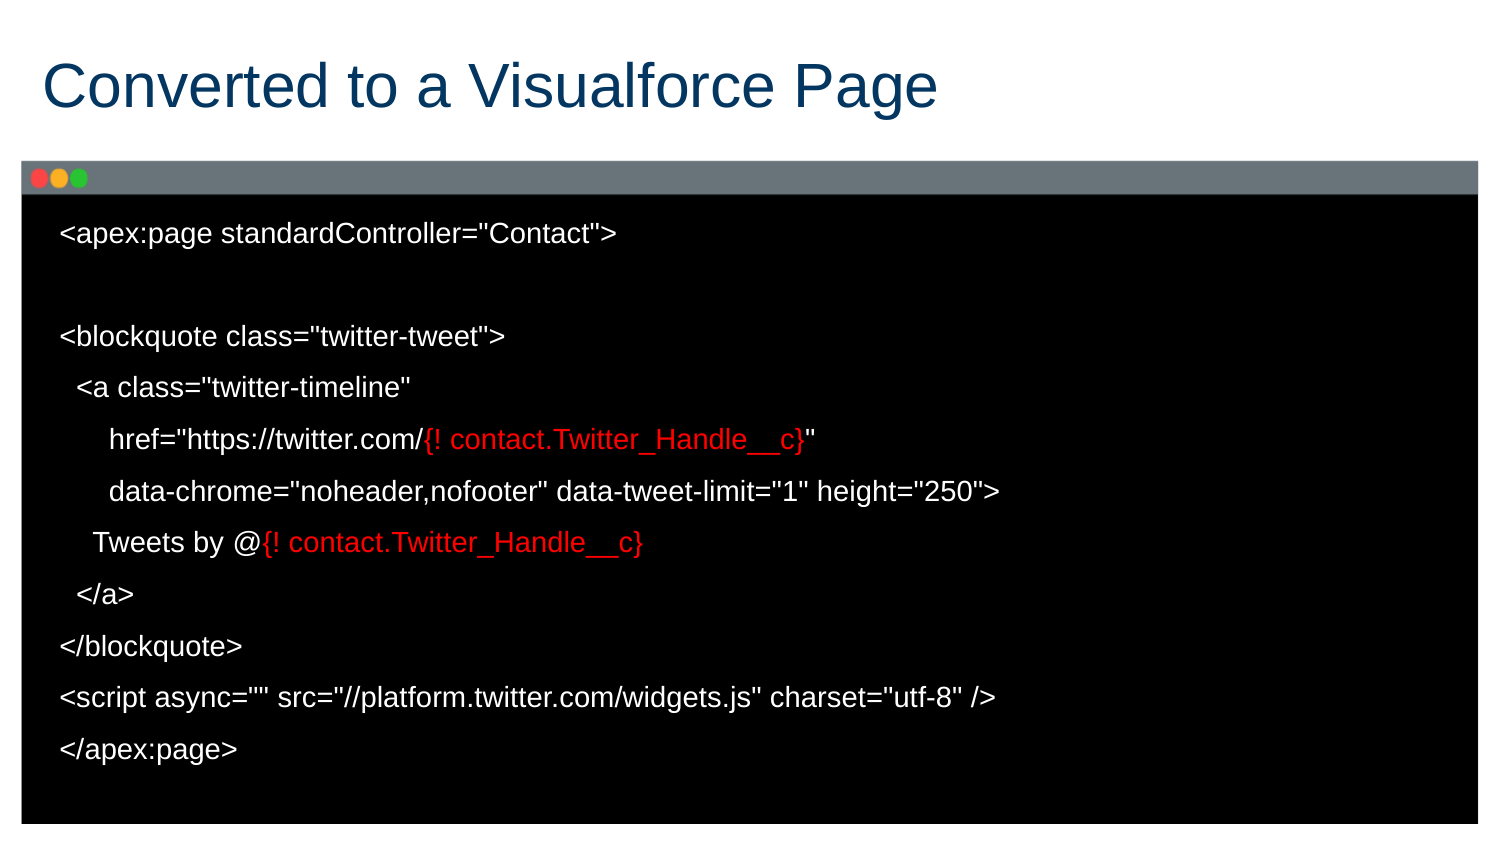

# Converted to a Visualforce Page
<apex:page standardController="Contact">

<blockquote class="twitter-tweet">
  <a class="twitter-timeline"
      href="https://twitter.com/{! contact.Twitter_Handle__c}"
      data-chrome="noheader,nofooter" data-tweet-limit="1" height="250">
    Tweets by @{! contact.Twitter_Handle__c}
  </a>
</blockquote>
<script async="" src="//platform.twitter.com/widgets.js" charset="utf-8" />
</apex:page>